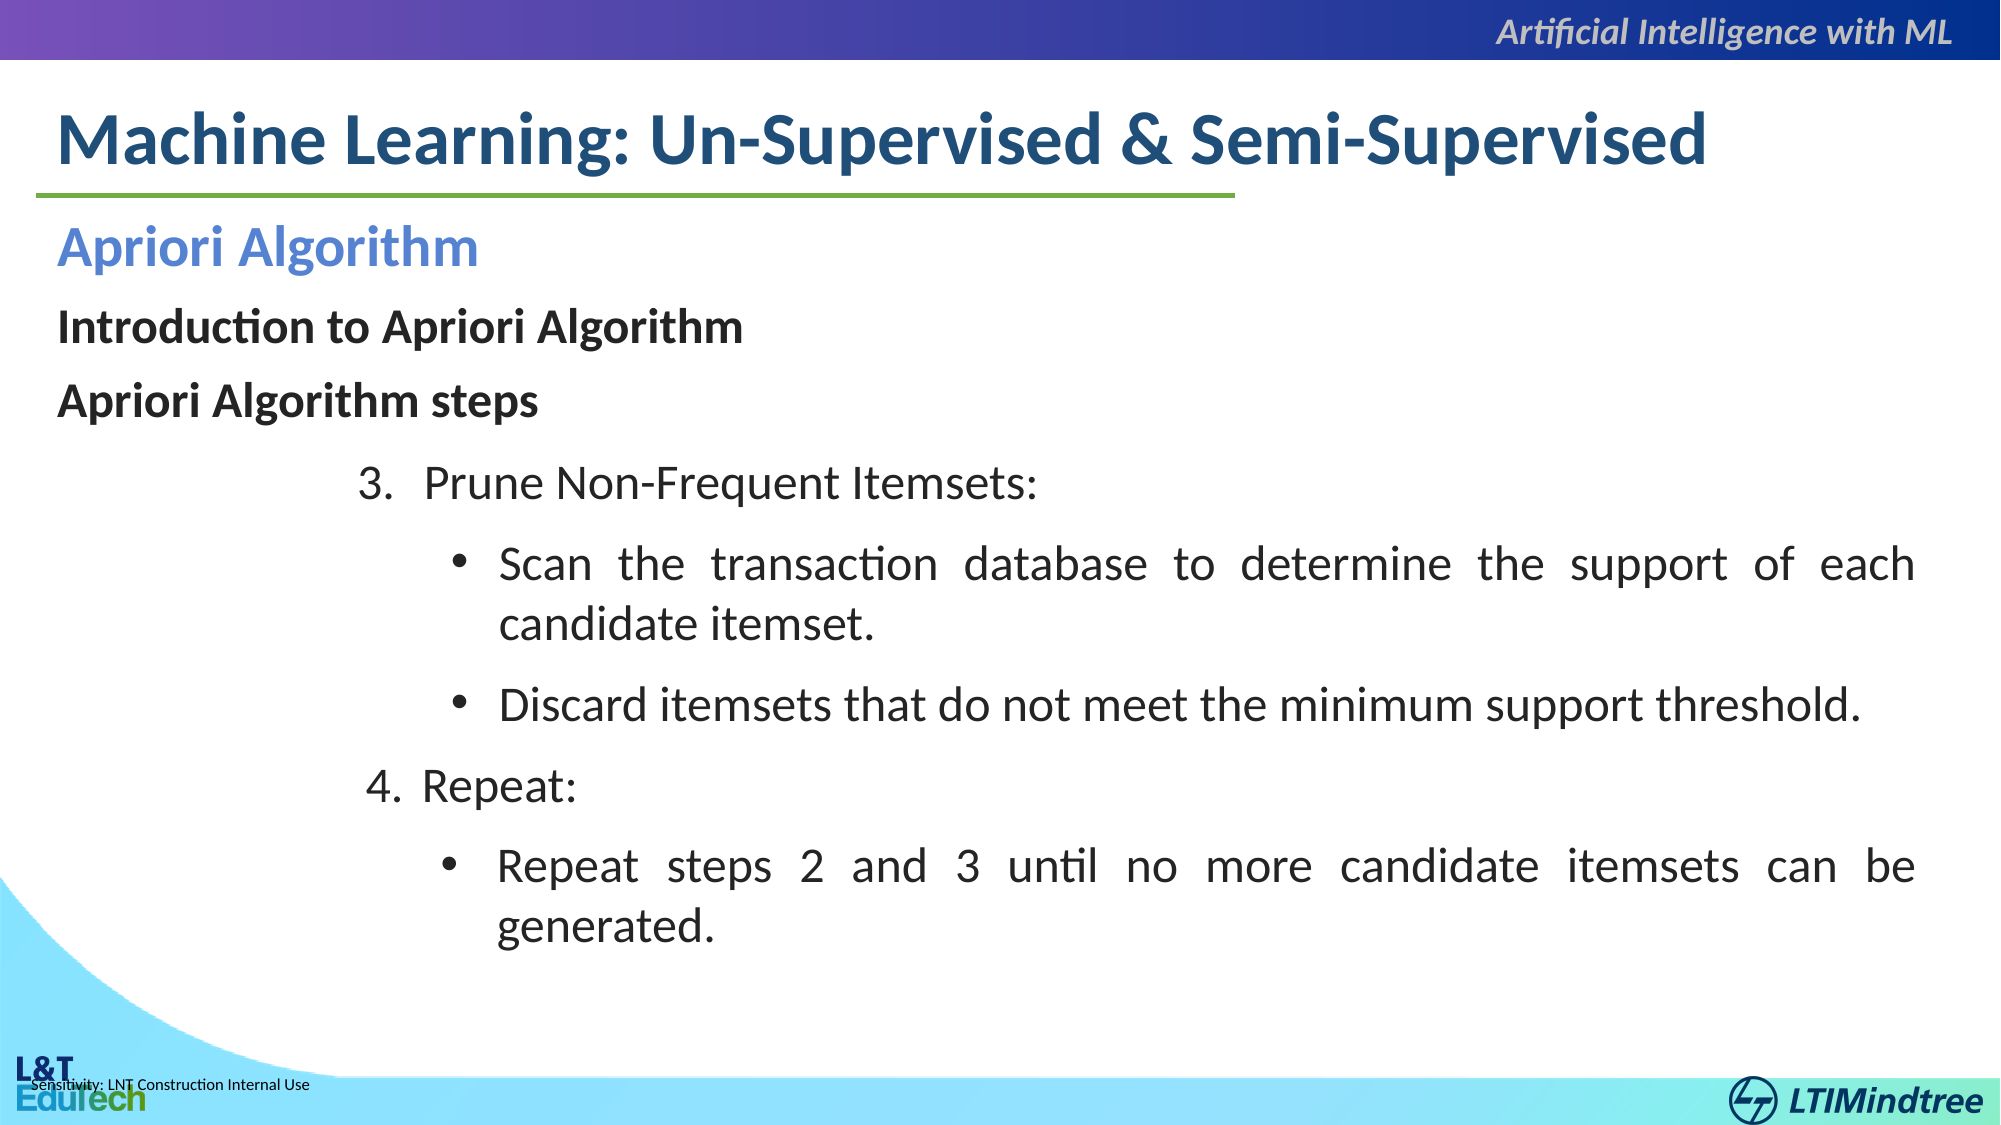

Artificial Intelligence with ML
Machine Learning: Un-Supervised & Semi-Supervised
Apriori Algorithm
Introduction to Apriori Algorithm
Apriori Algorithm steps
Prune Non-Frequent Itemsets:
Scan the transaction database to determine the support of each candidate itemset.
Discard itemsets that do not meet the minimum support threshold.
Repeat:
Repeat steps 2 and 3 until no more candidate itemsets can be generated.